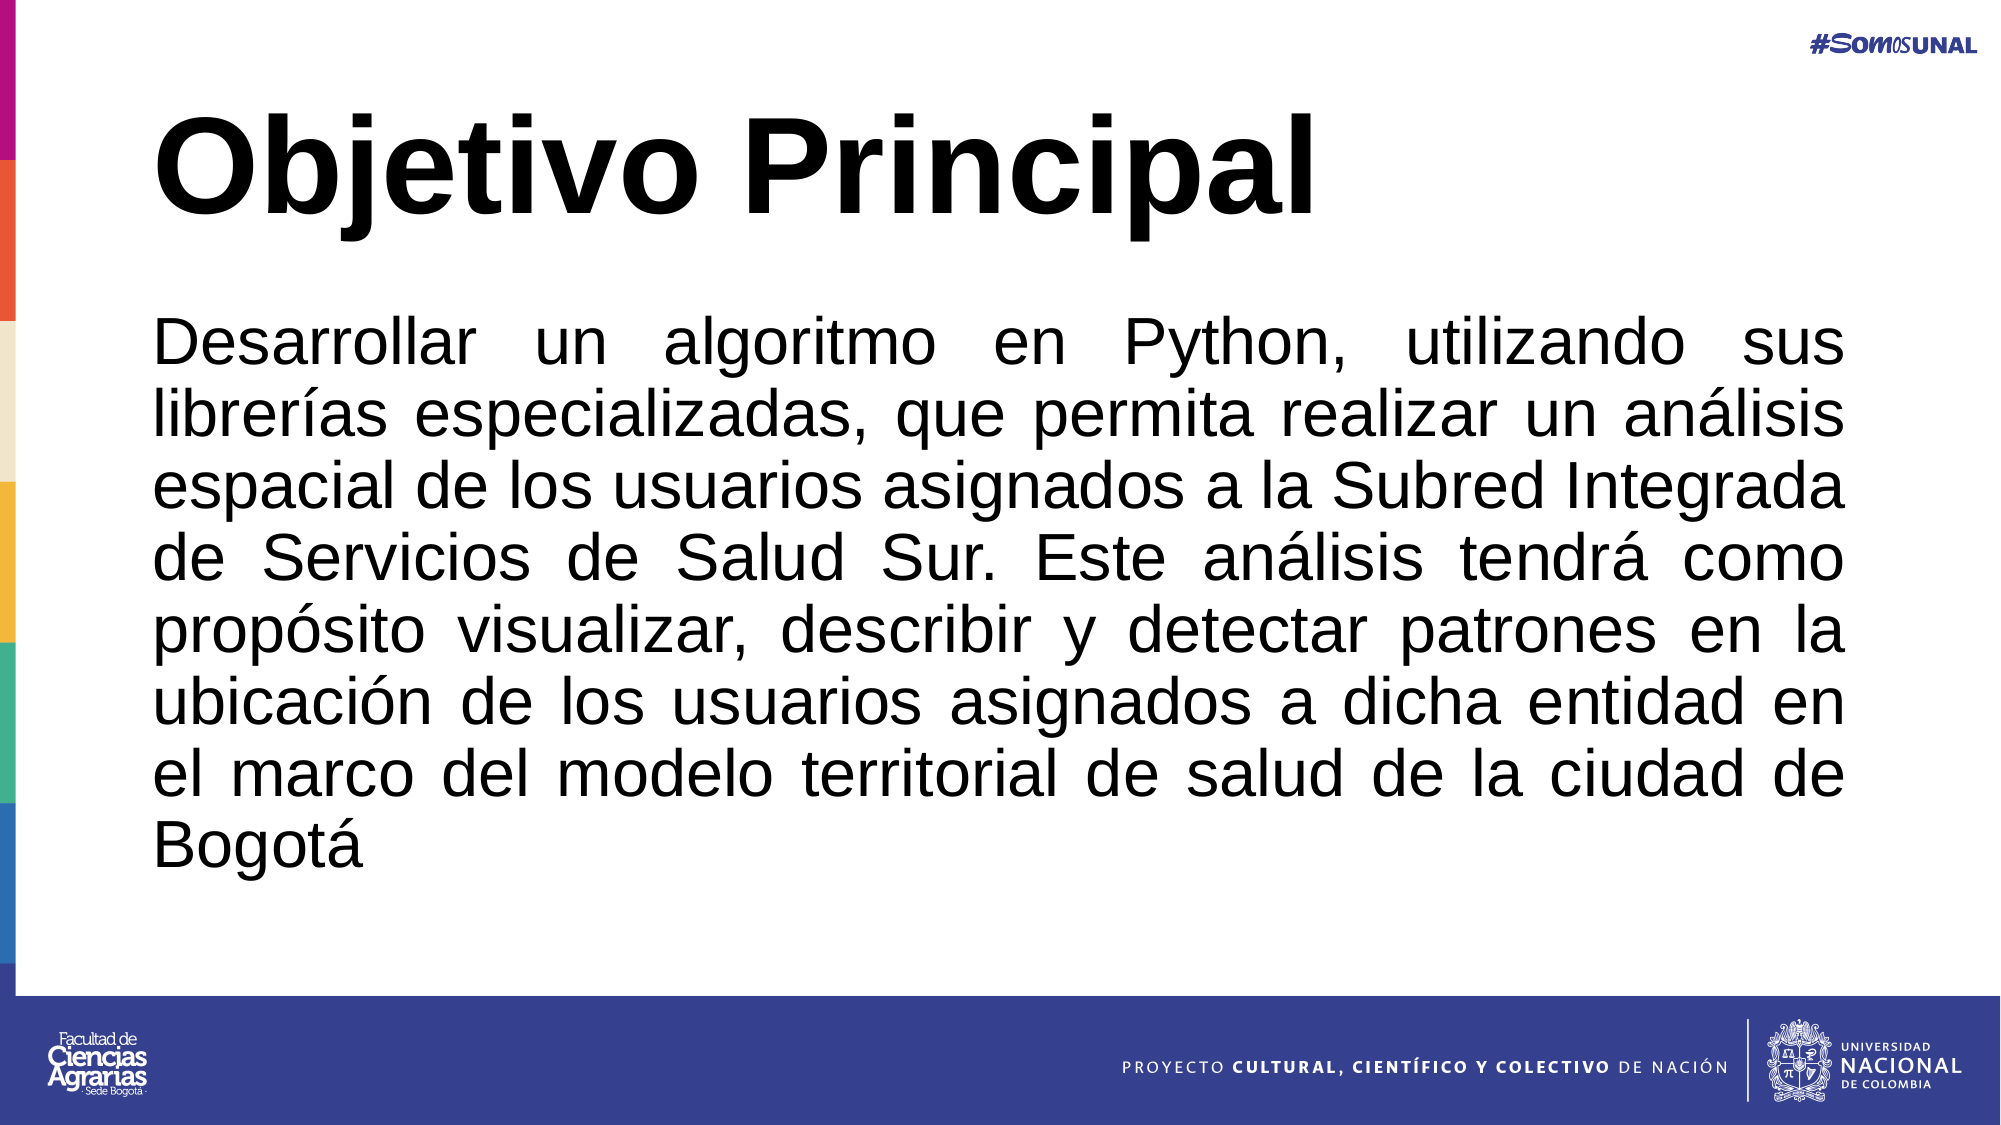

# Objetivo Principal
Desarrollar un algoritmo en Python, utilizando sus librerías especializadas, que permita realizar un análisis espacial de los usuarios asignados a la Subred Integrada de Servicios de Salud Sur. Este análisis tendrá como propósito visualizar, describir y detectar patrones en la ubicación de los usuarios asignados a dicha entidad en el marco del modelo territorial de salud de la ciudad de Bogotá